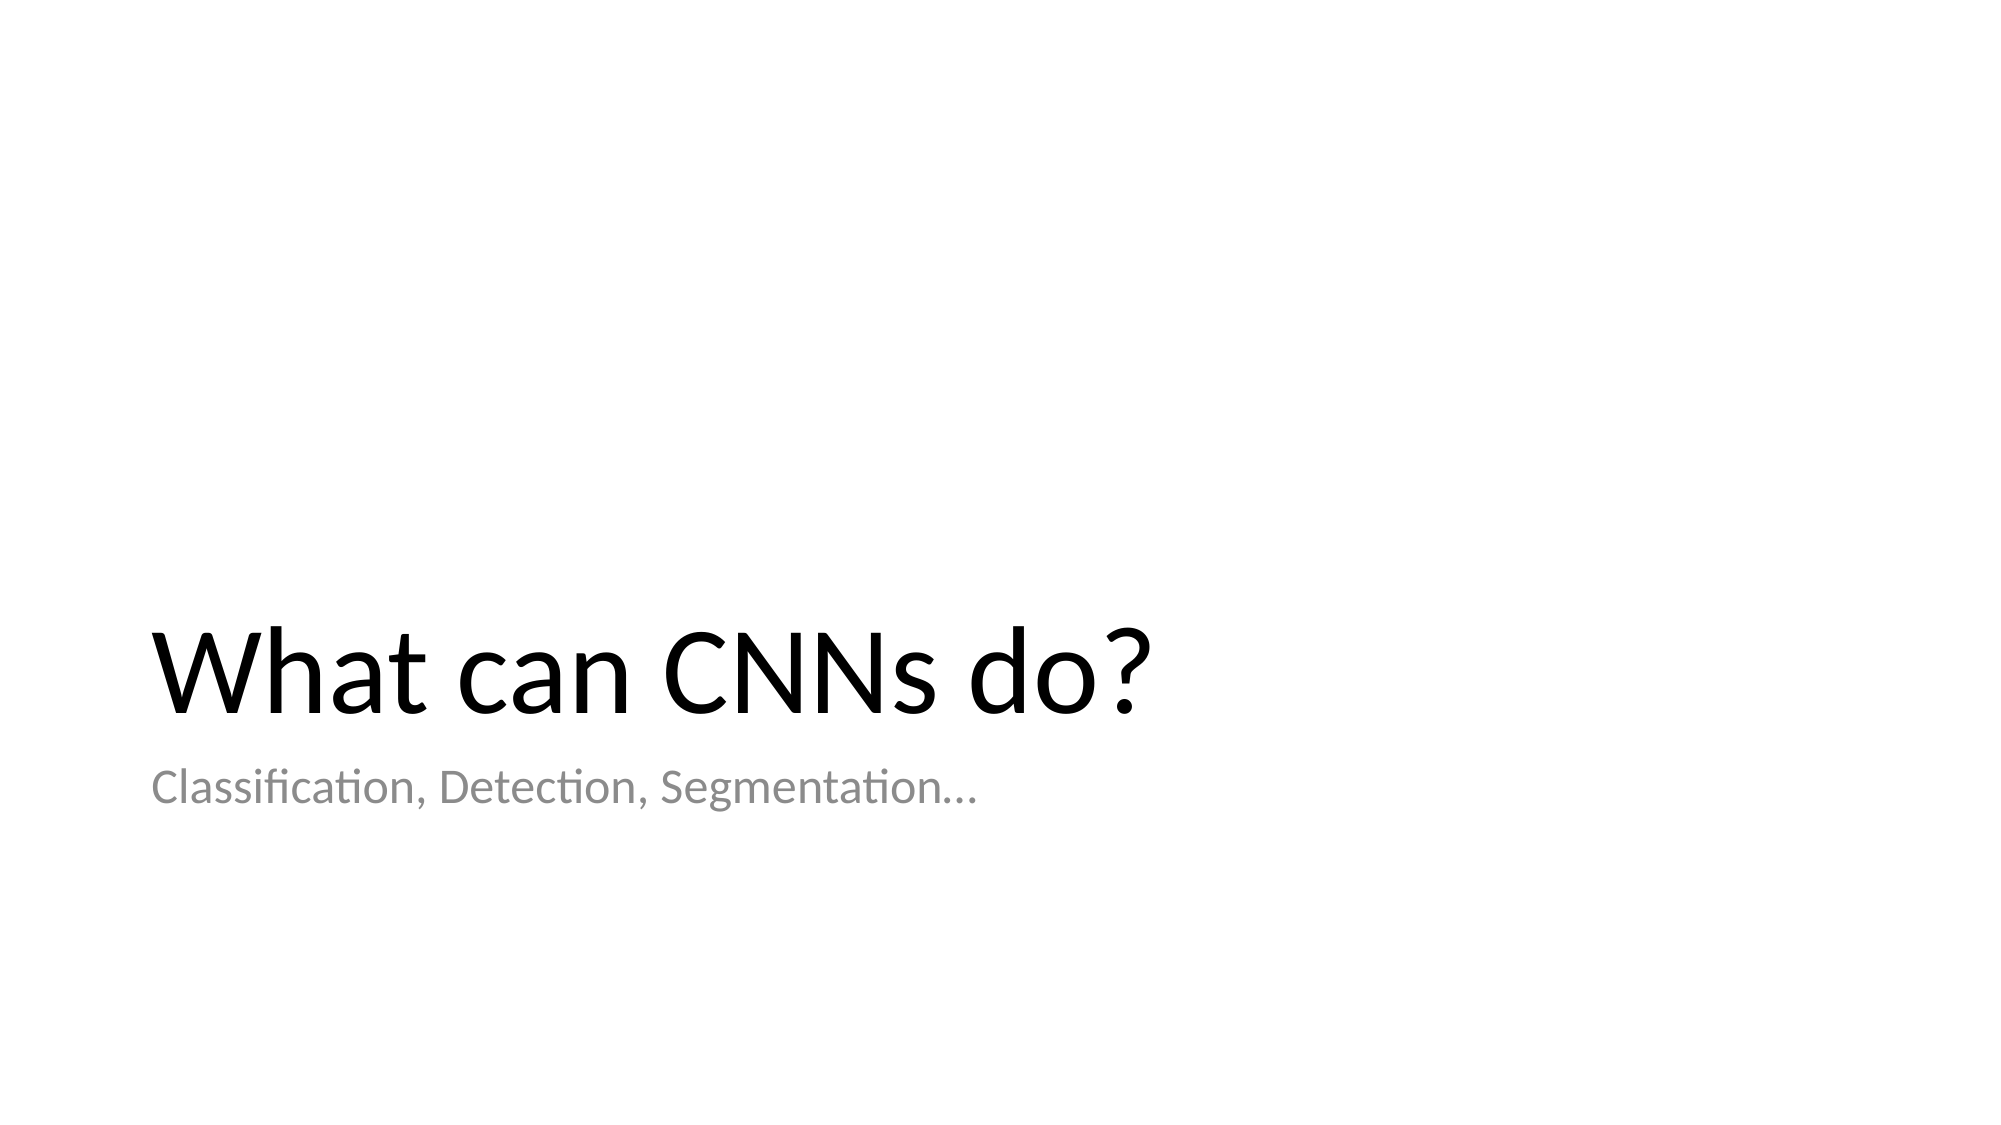

# What can CNNs do?
Classification, Detection, Segmentation…